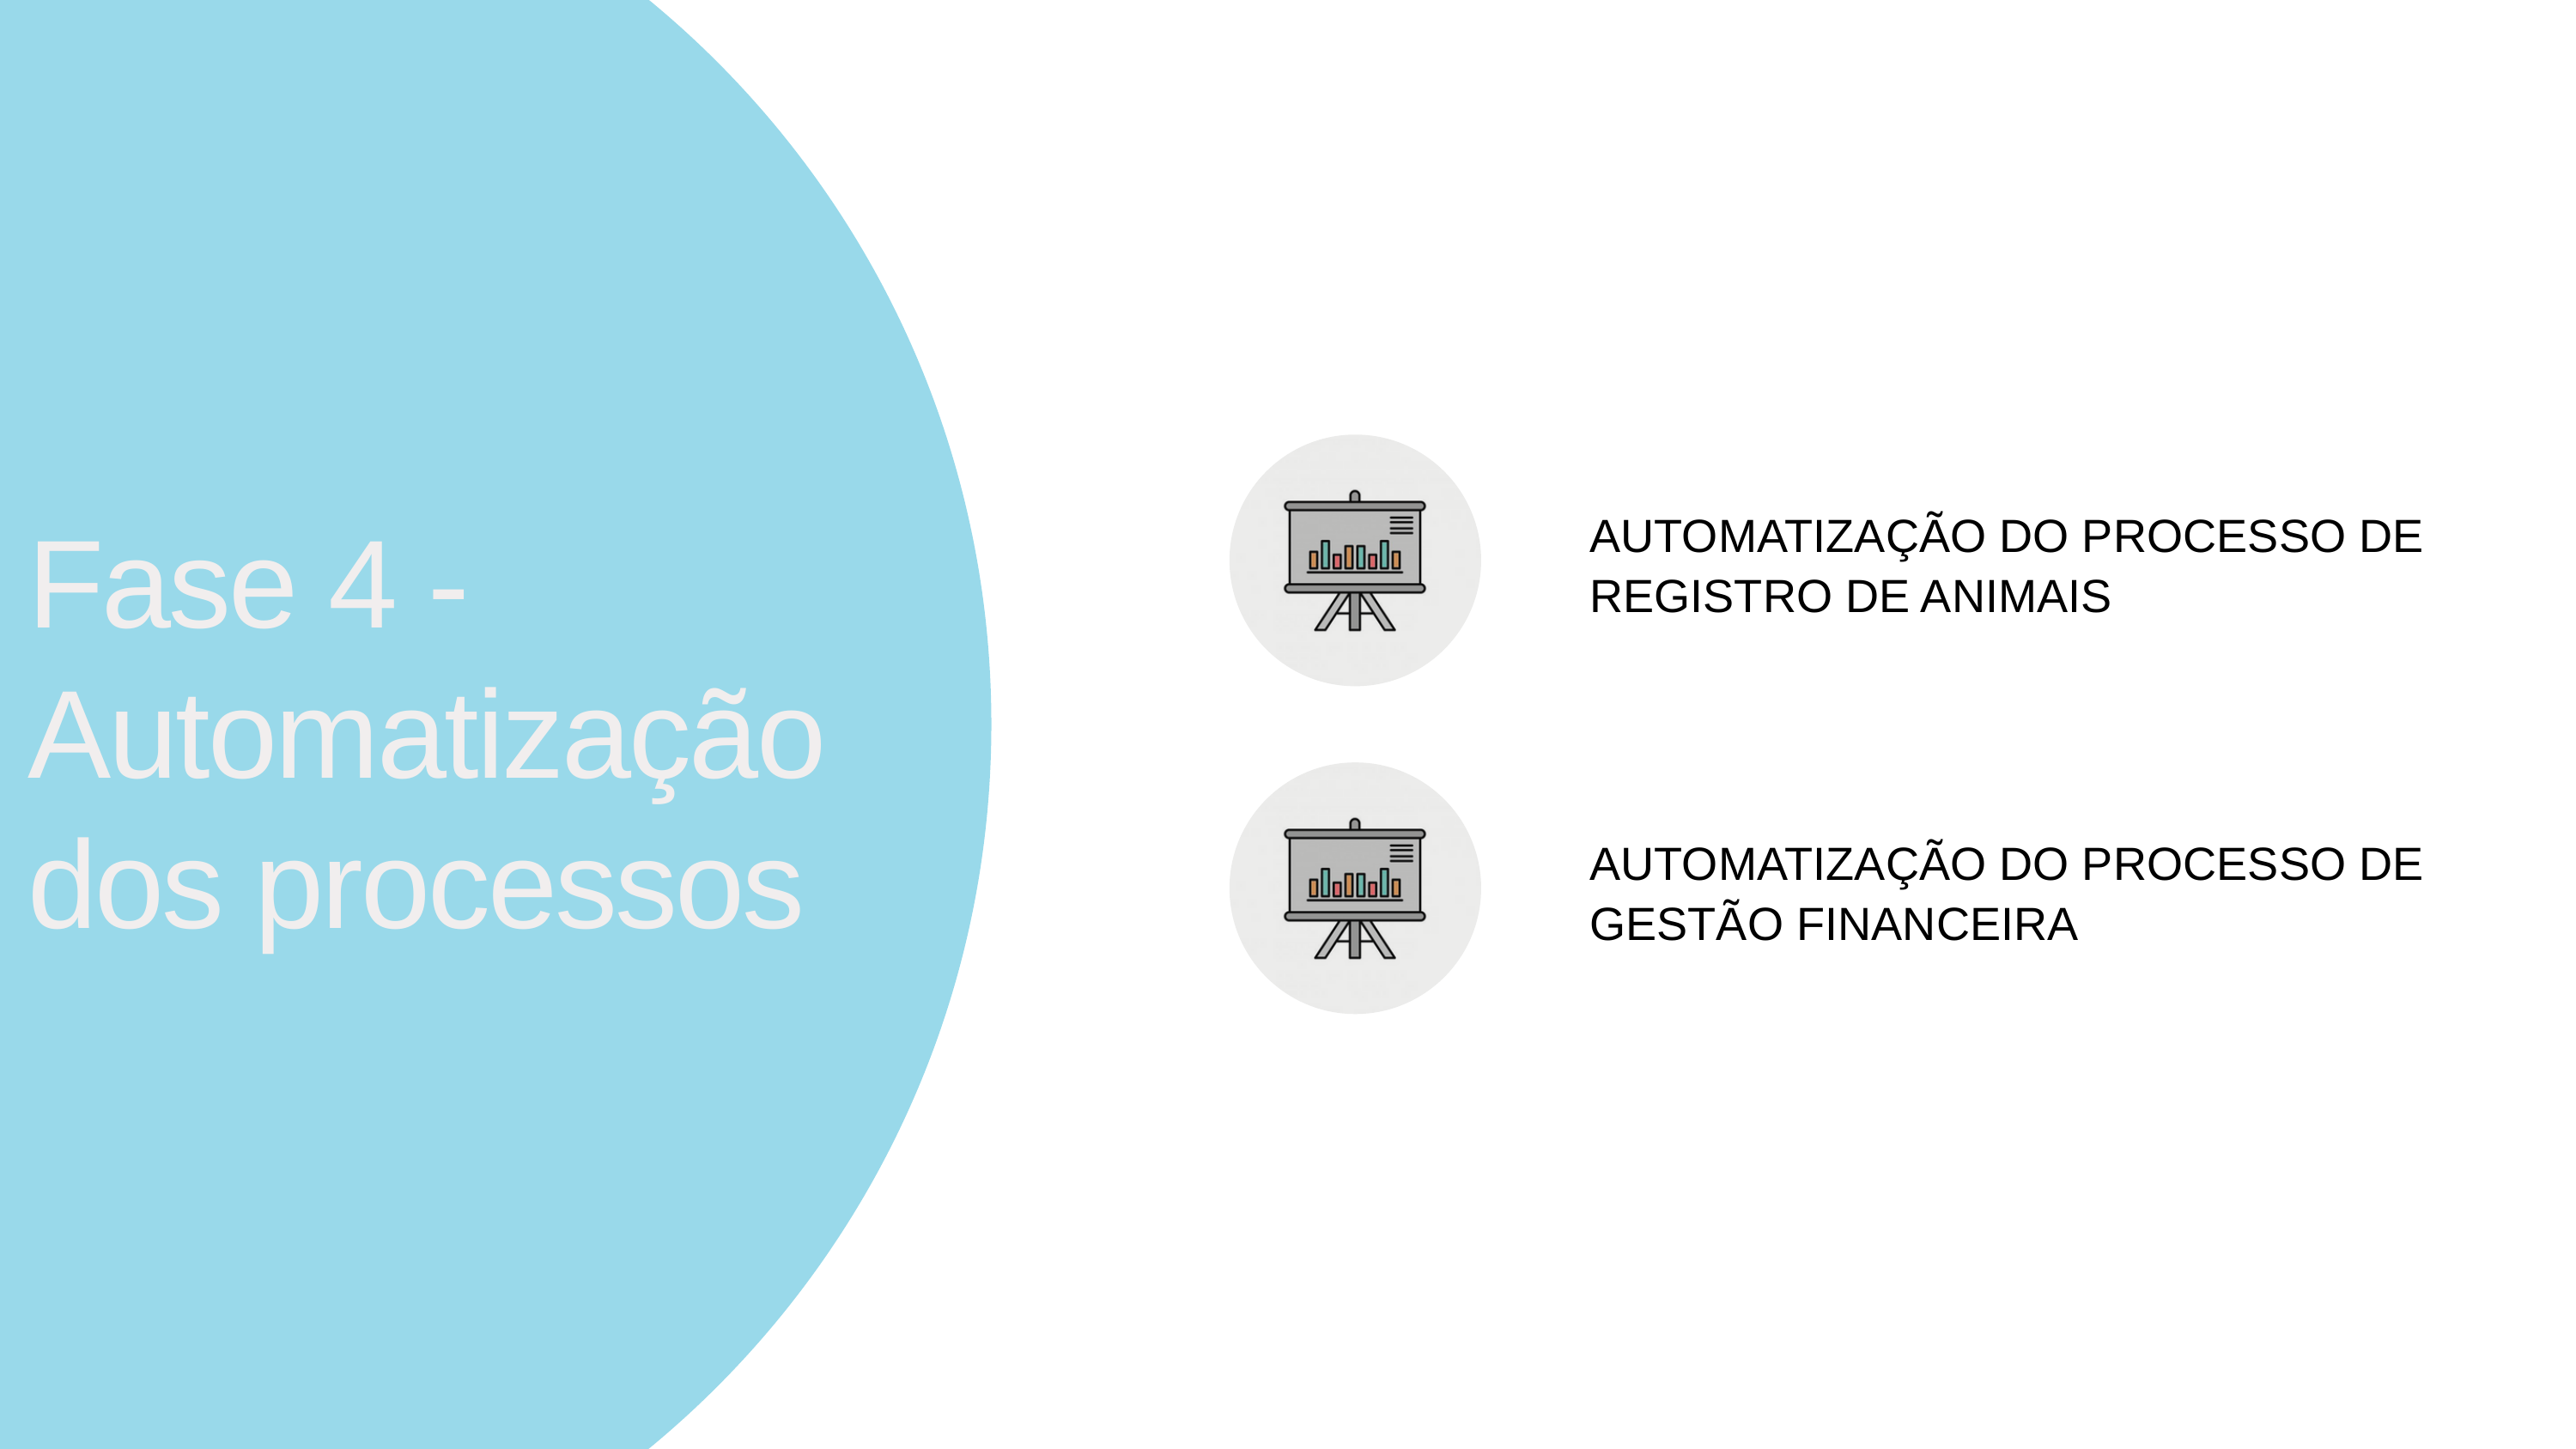

AUTOMATIZAÇÃO DO PROCESSO DE REGISTRO DE ANIMAIS
Fase 4 - Automatização dos processos

AUTOMATIZAÇÃO DO PROCESSO DE GESTÃO FINANCEIRA